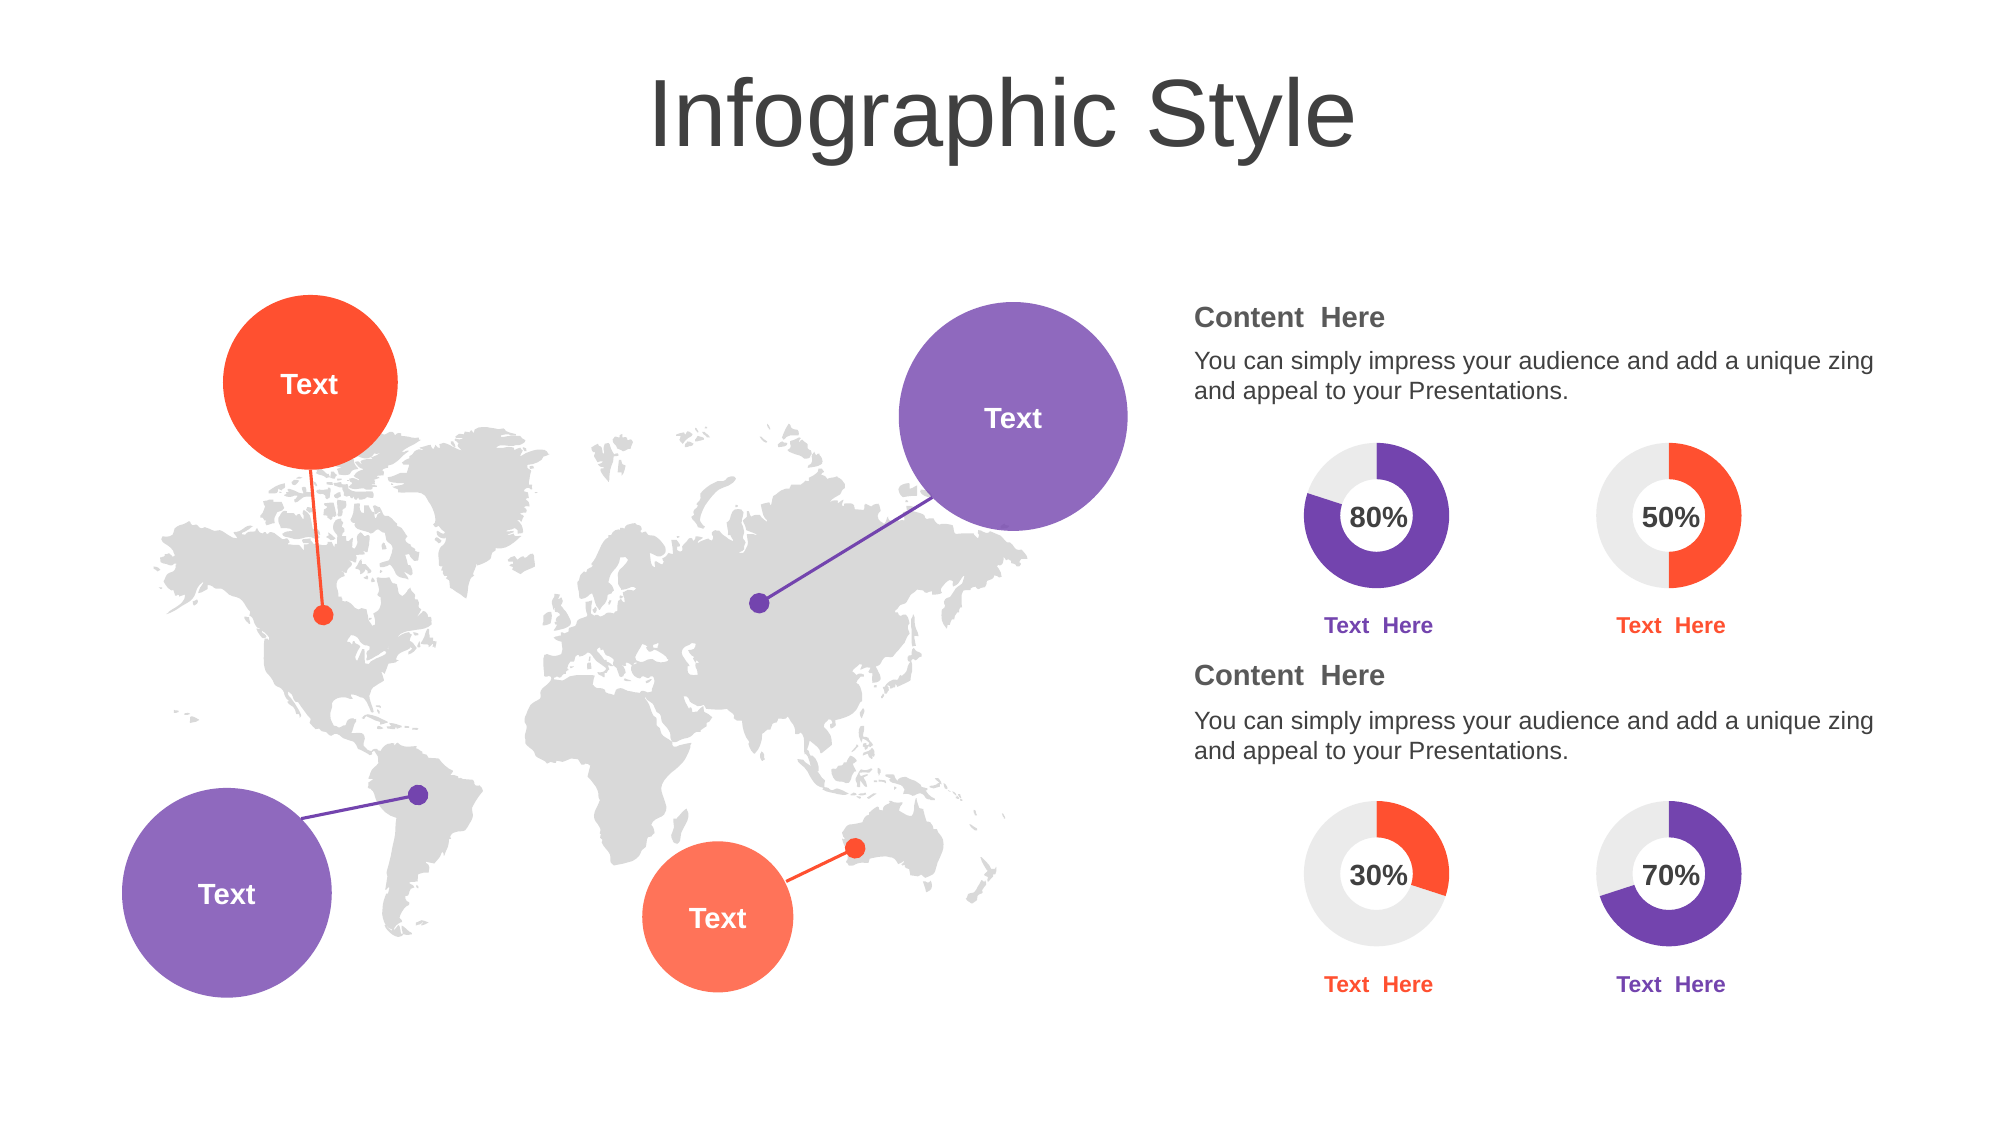

Infographic Style
Content  Here
You can simply impress your audience and add a unique zing and appeal to your Presentations.

Text

Text

### Chart

| Category | Sales |
|---|---|
| 1st Qtr | 8.0 |
| 2nd Qtr | 2.0 |

### Chart

| Category | Sales |
|---|---|
| 1st Qtr | 50.0 |
| 2nd Qtr | 50.0 |
80%
50%
Text  Here
Text  Here
Content  Here
You can simply impress your audience and add a unique zing and appeal to your Presentations.

Text

### Chart

| Category | Sales |
|---|---|
| 1st Qtr | 30.0 |
| 2nd Qtr | 70.0 |

### Chart

| Category | Sales |
|---|---|
| 1st Qtr | 70.0 |
| 2nd Qtr | 30.0 |
Text
30%
70%
Text  Here
Text  Here